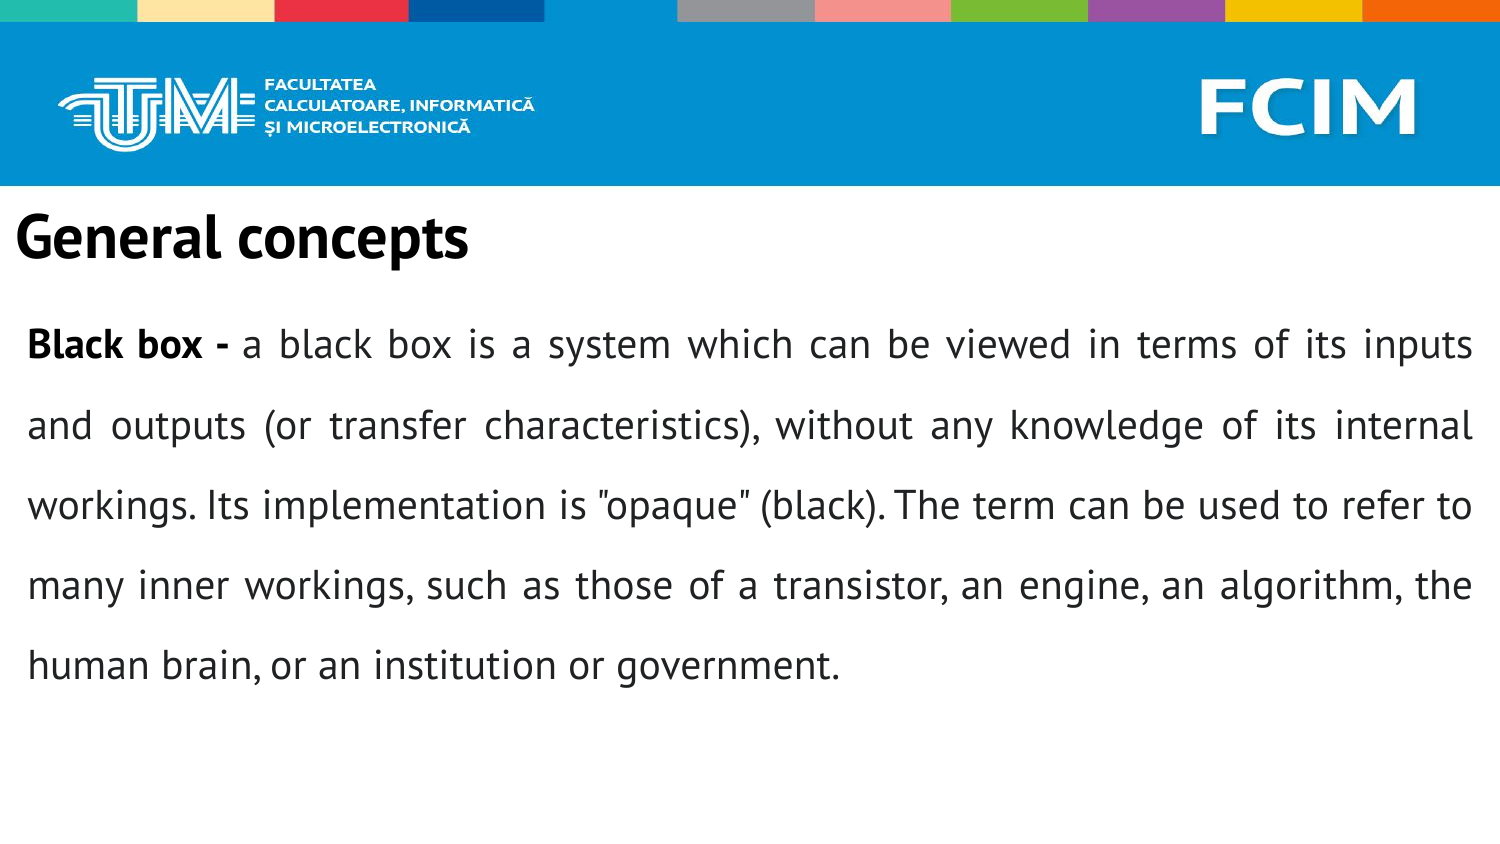

# General concepts
Black box - a black box is a system which can be viewed in terms of its inputs and outputs (or transfer characteristics), without any knowledge of its internal workings. Its implementation is "opaque" (black). The term can be used to refer to many inner workings, such as those of a transistor, an engine, an algorithm, the human brain, or an institution or government.